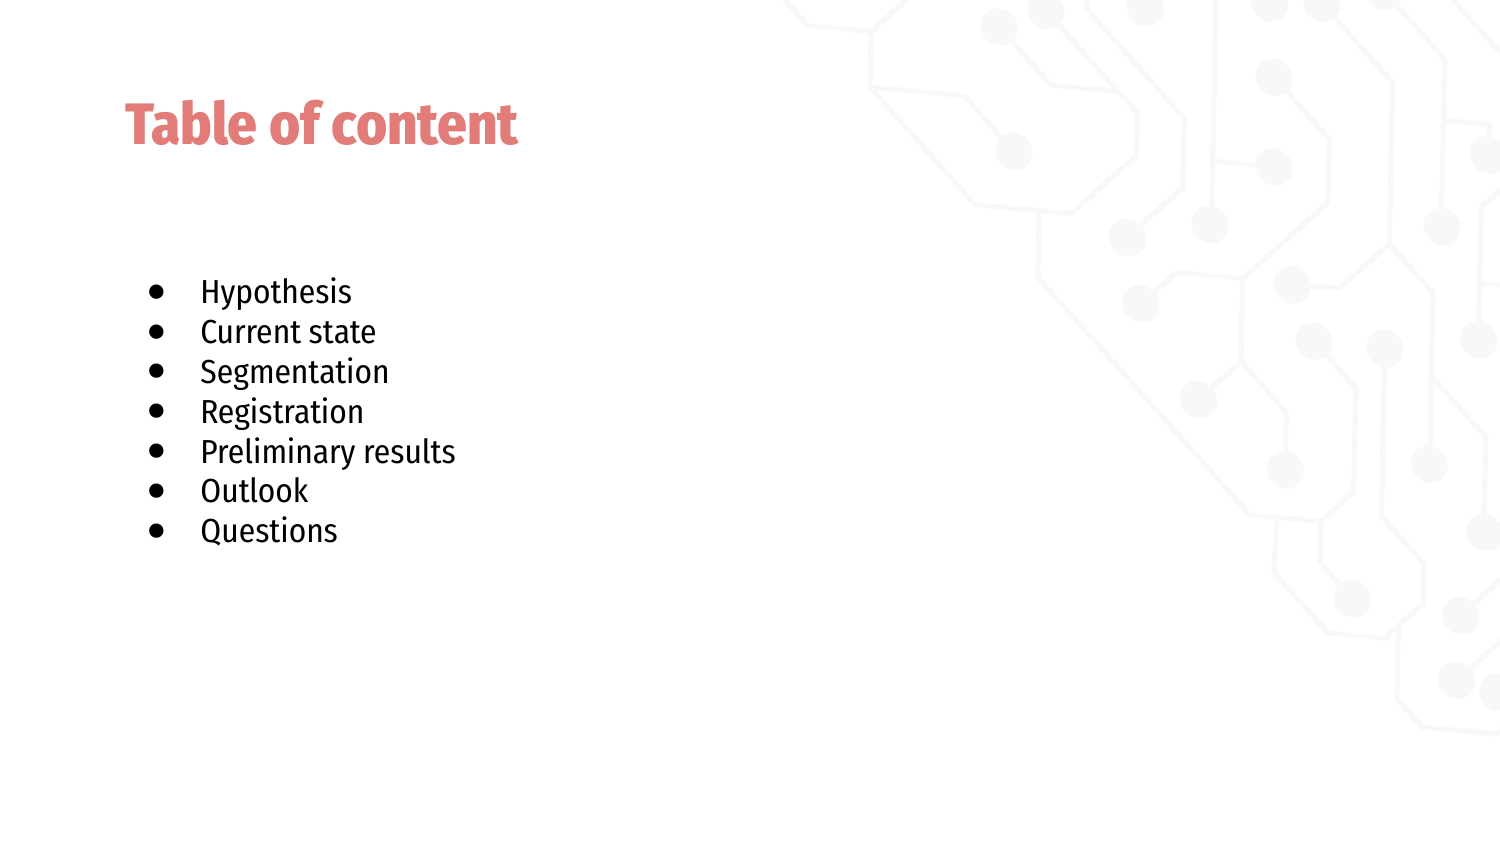

# Table of content
Hypothesis
Current state
Segmentation
Registration
Preliminary results
Outlook
Questions